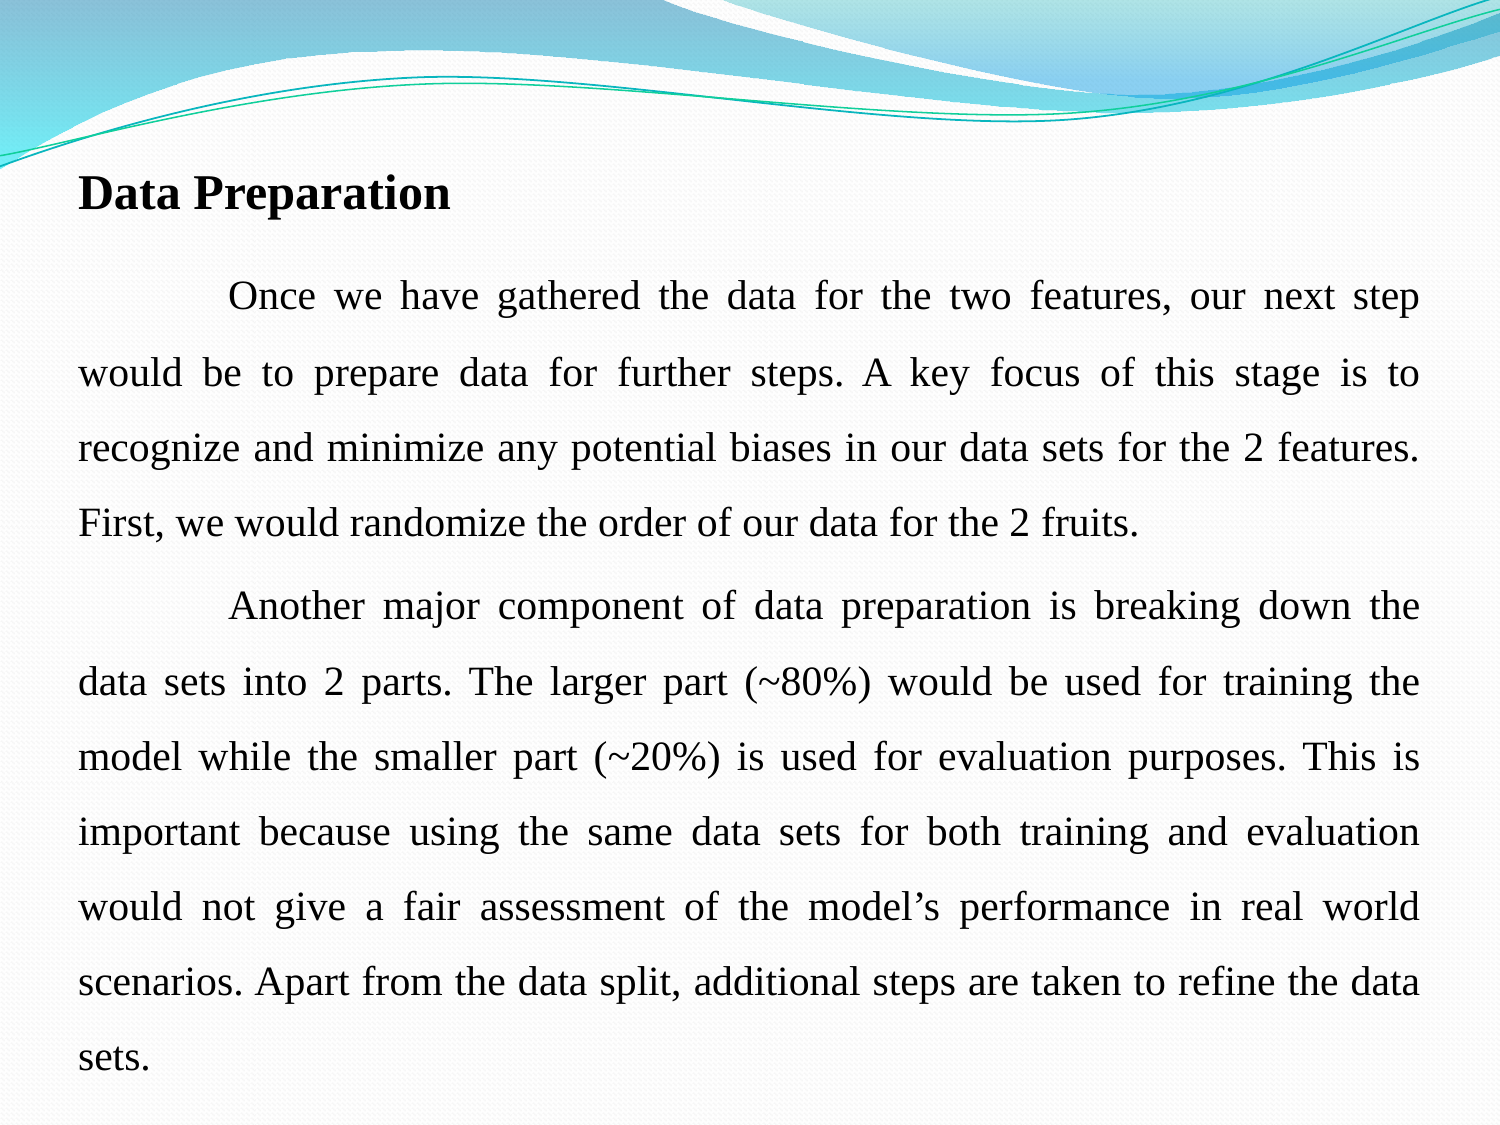

Data Preparation
	Once we have gathered the data for the two features, our next step would be to prepare data for further steps. A key focus of this stage is to recognize and minimize any potential biases in our data sets for the 2 features. First, we would randomize the order of our data for the 2 fruits.
	Another major component of data preparation is breaking down the data sets into 2 parts. The larger part (~80%) would be used for training the model while the smaller part (~20%) is used for evaluation purposes. This is important because using the same data sets for both training and evaluation would not give a fair assessment of the model’s performance in real world scenarios. Apart from the data split, additional steps are taken to refine the data sets.